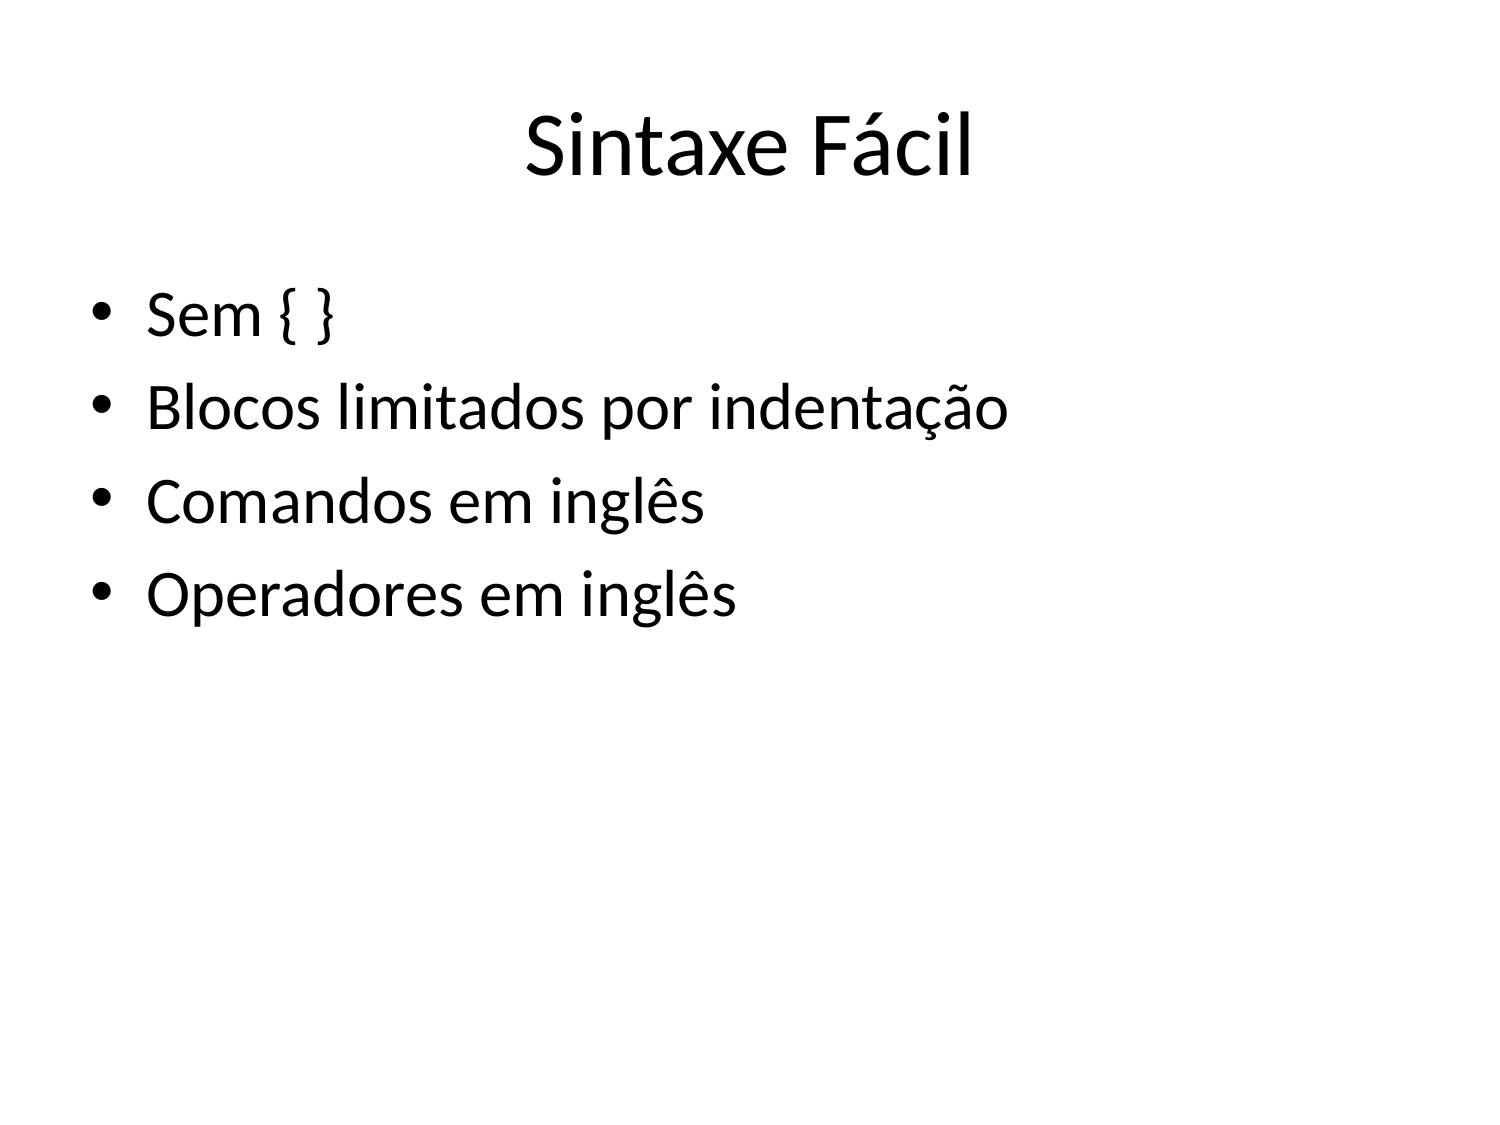

# Sintaxe Fácil
Sem { }
Blocos limitados por indentação
Comandos em inglês
Operadores em inglês